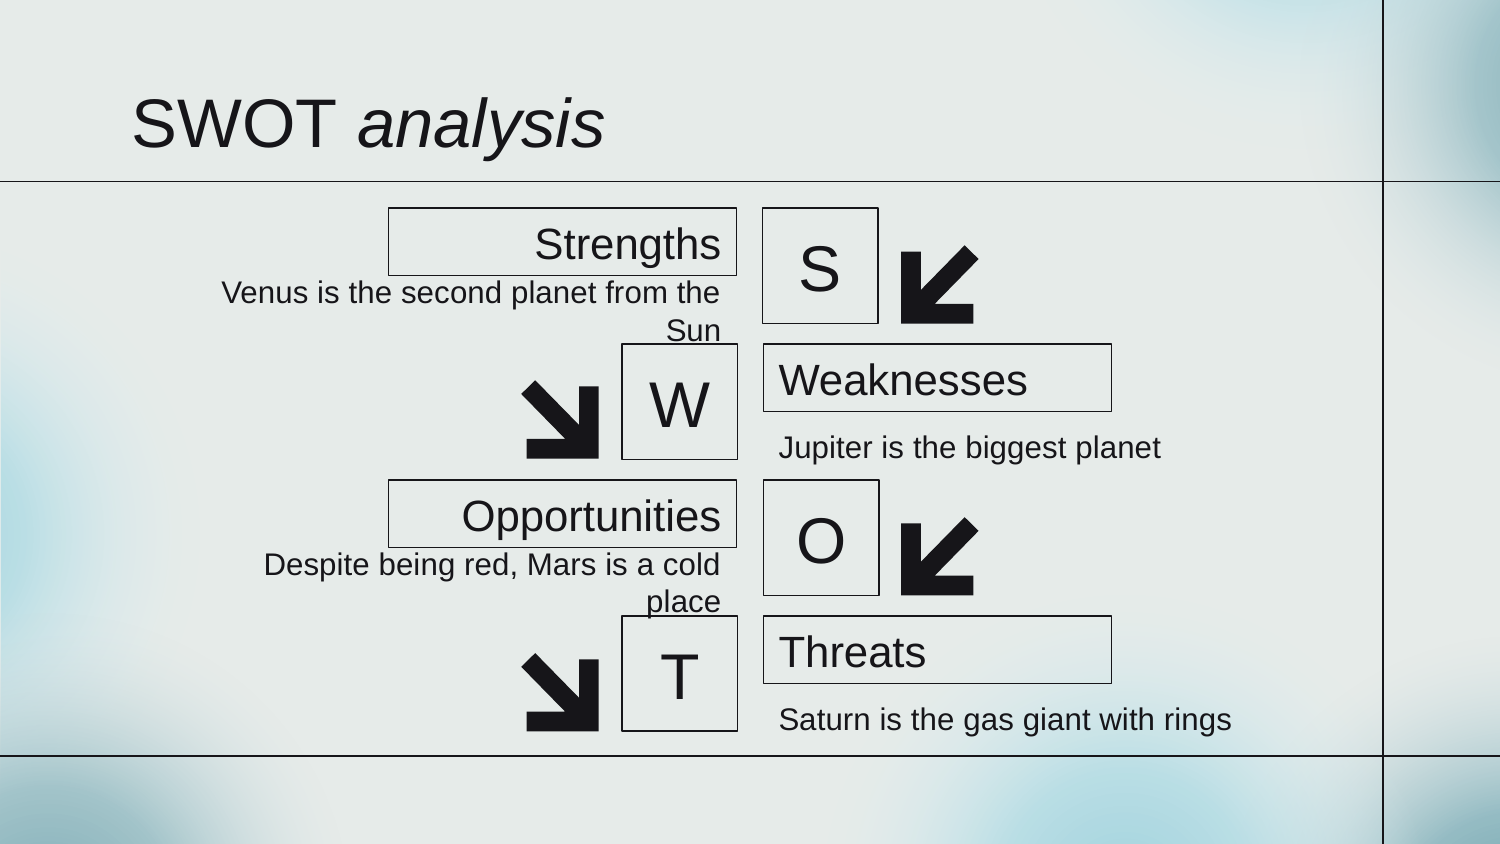

SWOT analysis

# Strengths
S

Venus is the second planet from the Sun

Weaknesses
W

Jupiter is the biggest planet

Opportunities
O

Despite being red, Mars is a cold place

Threats
T

Saturn is the gas giant with rings